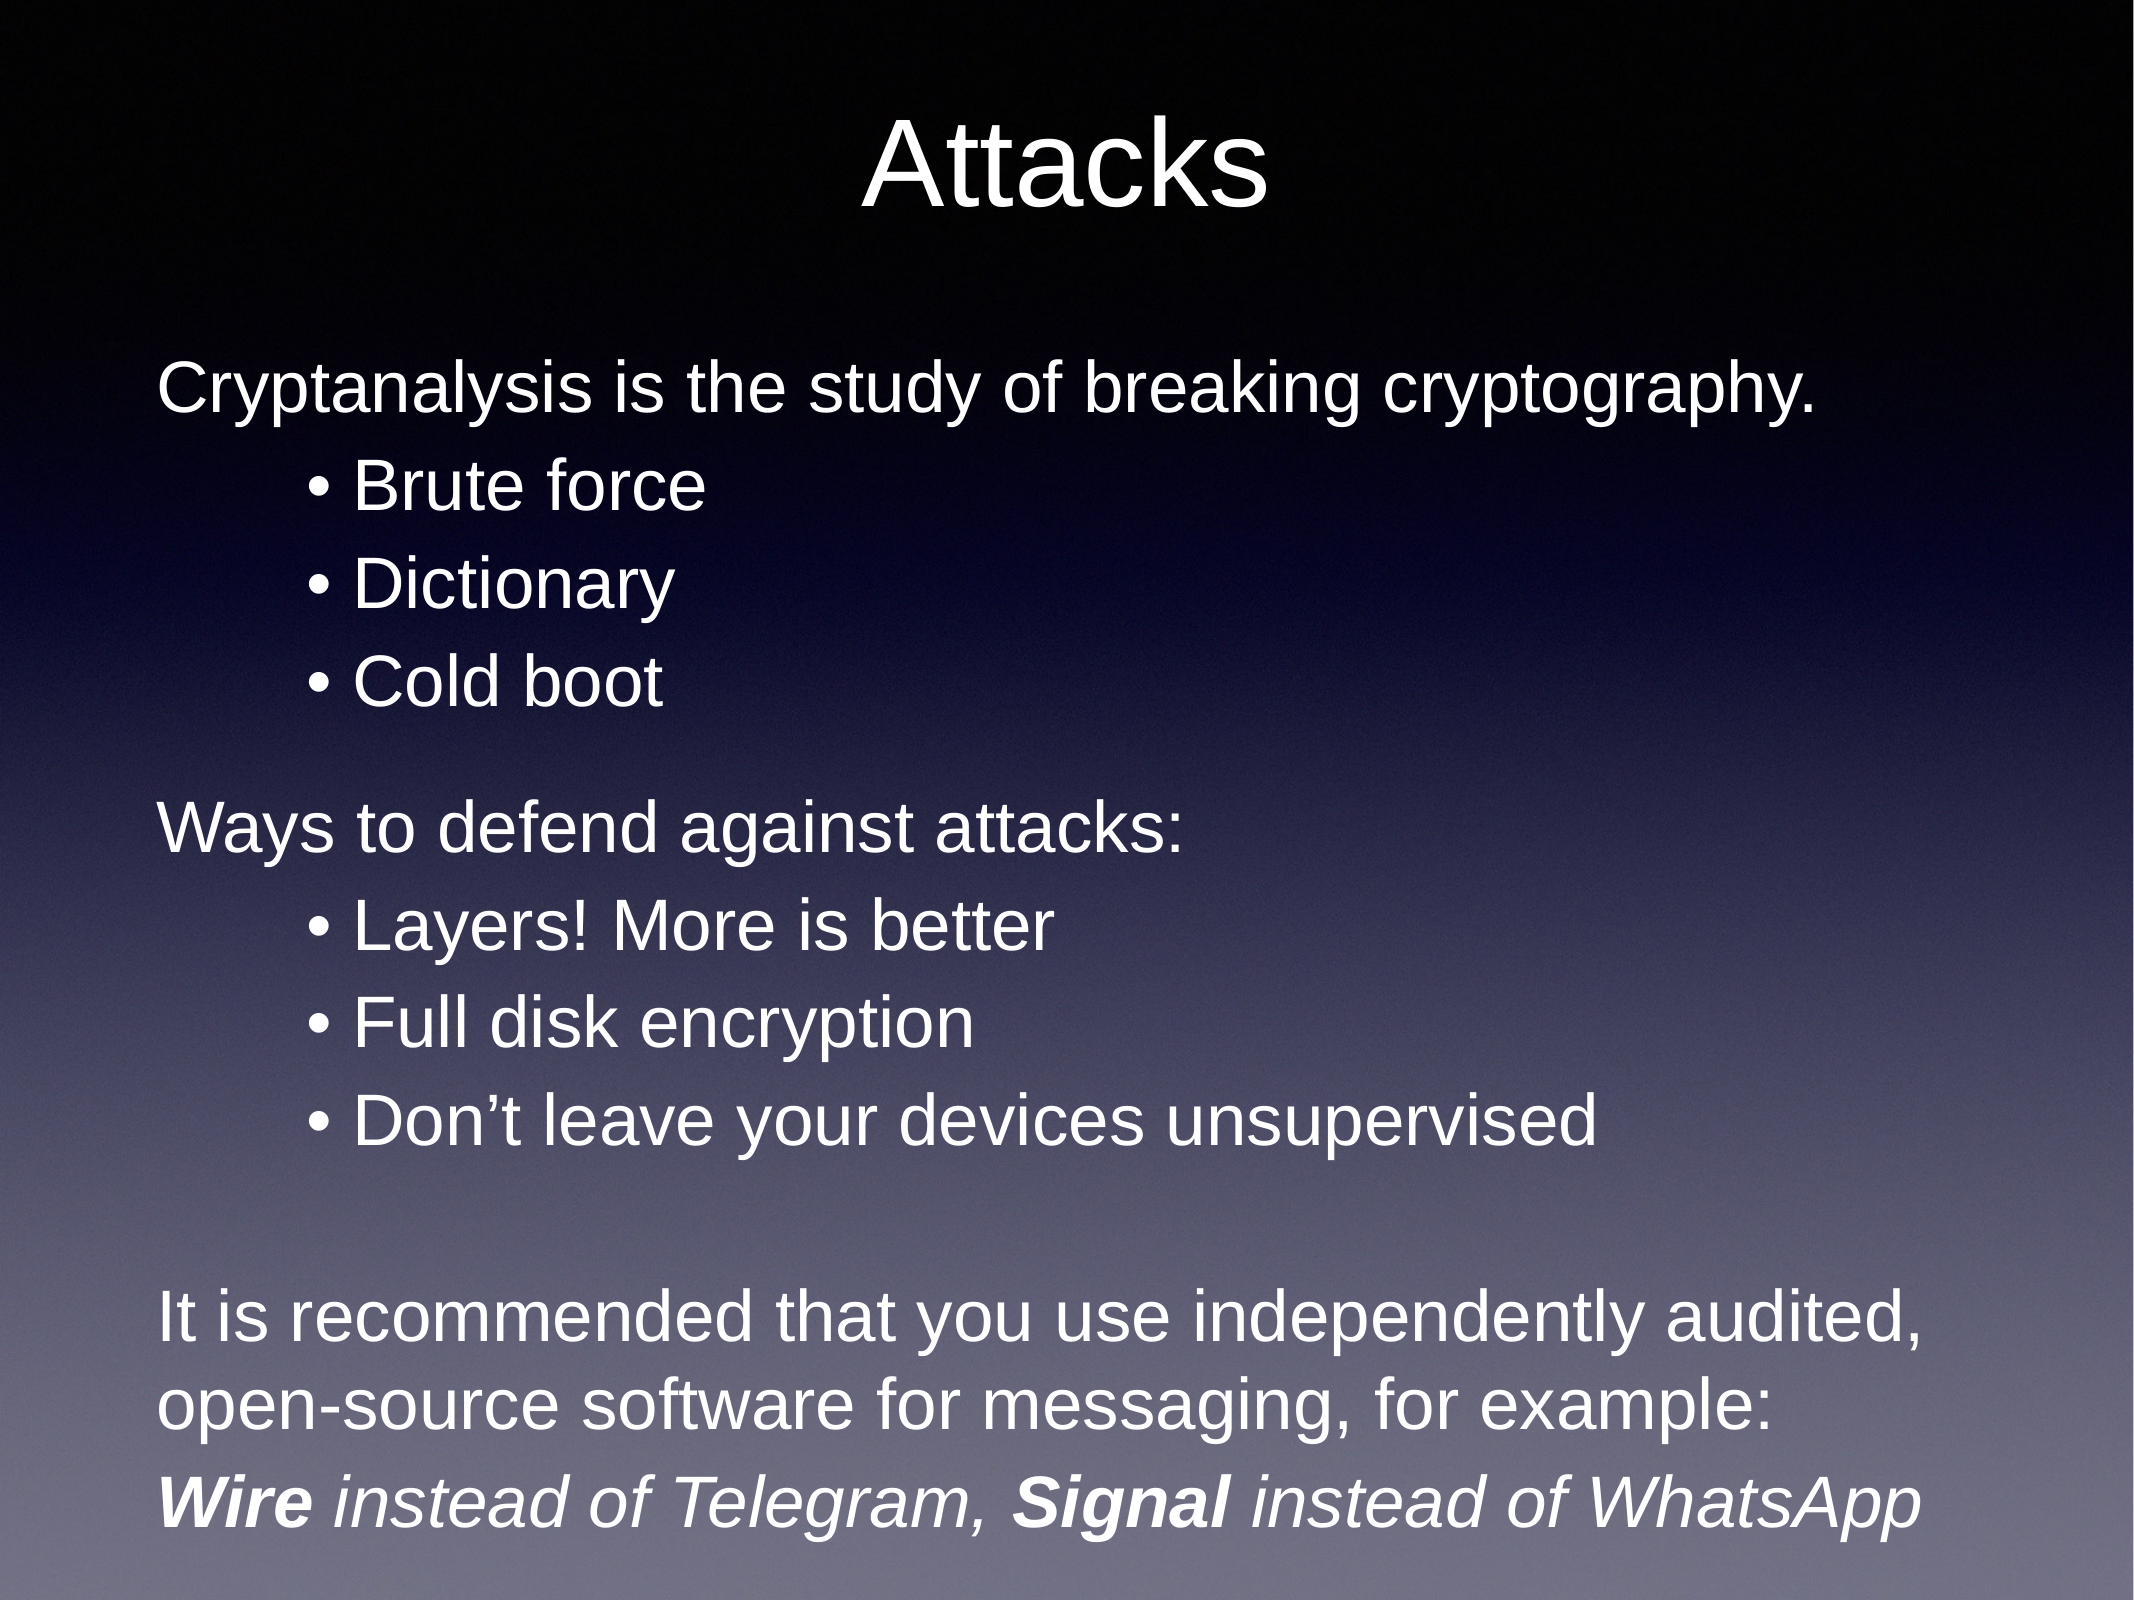

# Attacks
Cryptanalysis is the study of breaking cryptography.
	• Brute force
	• Dictionary
	• Cold boot

Ways to defend against attacks:
	• Layers! More is better
	• Full disk encryption
	• Don’t leave your devices unsupervised

It is recommended that you use independently audited, open-source software for messaging, for example:
Wire instead of Telegram, Signal instead of WhatsApp